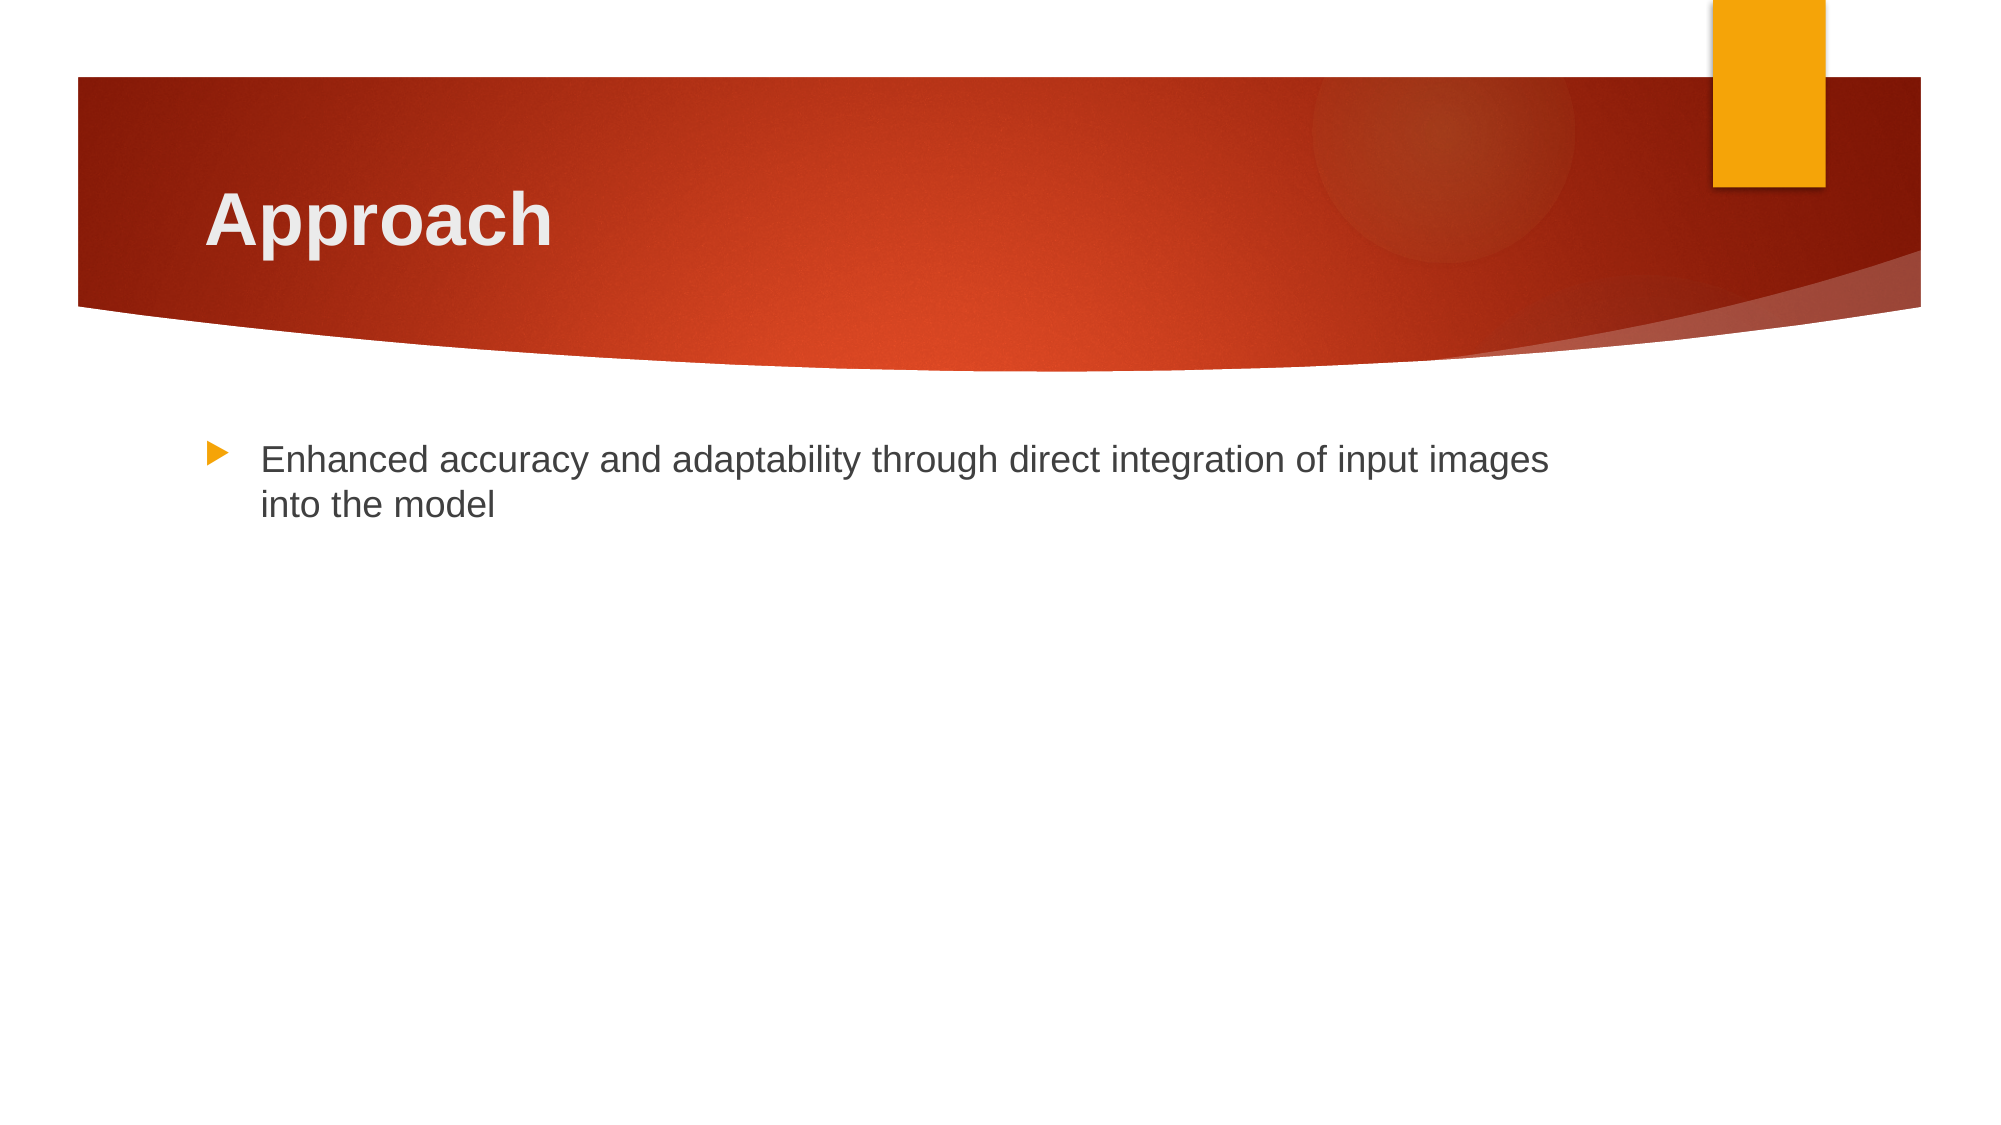

# Approach
Enhanced accuracy and adaptability through direct integration of input images into the model